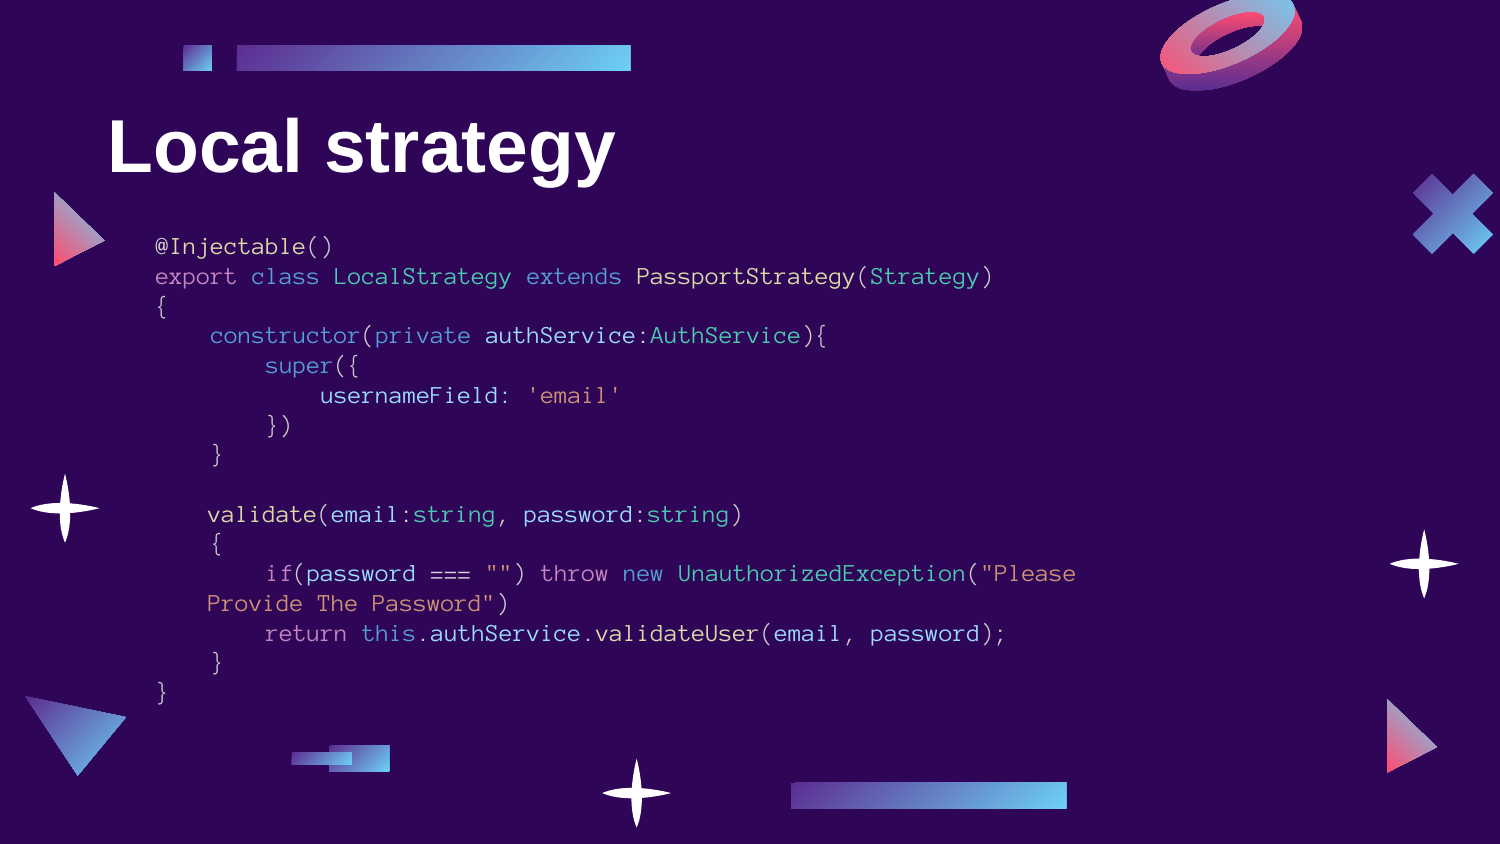

# Local strategy
@Injectable()
export class LocalStrategy extends PassportStrategy(Strategy)
{
    constructor(private authService:AuthService){
        super({
            usernameField: 'email'
        })
    }
validate(email:string, password:string)
    {
        if(password === "") throw new UnauthorizedException("Please Provide The Password")
        return this.authService.validateUser(email, password);
    }
}